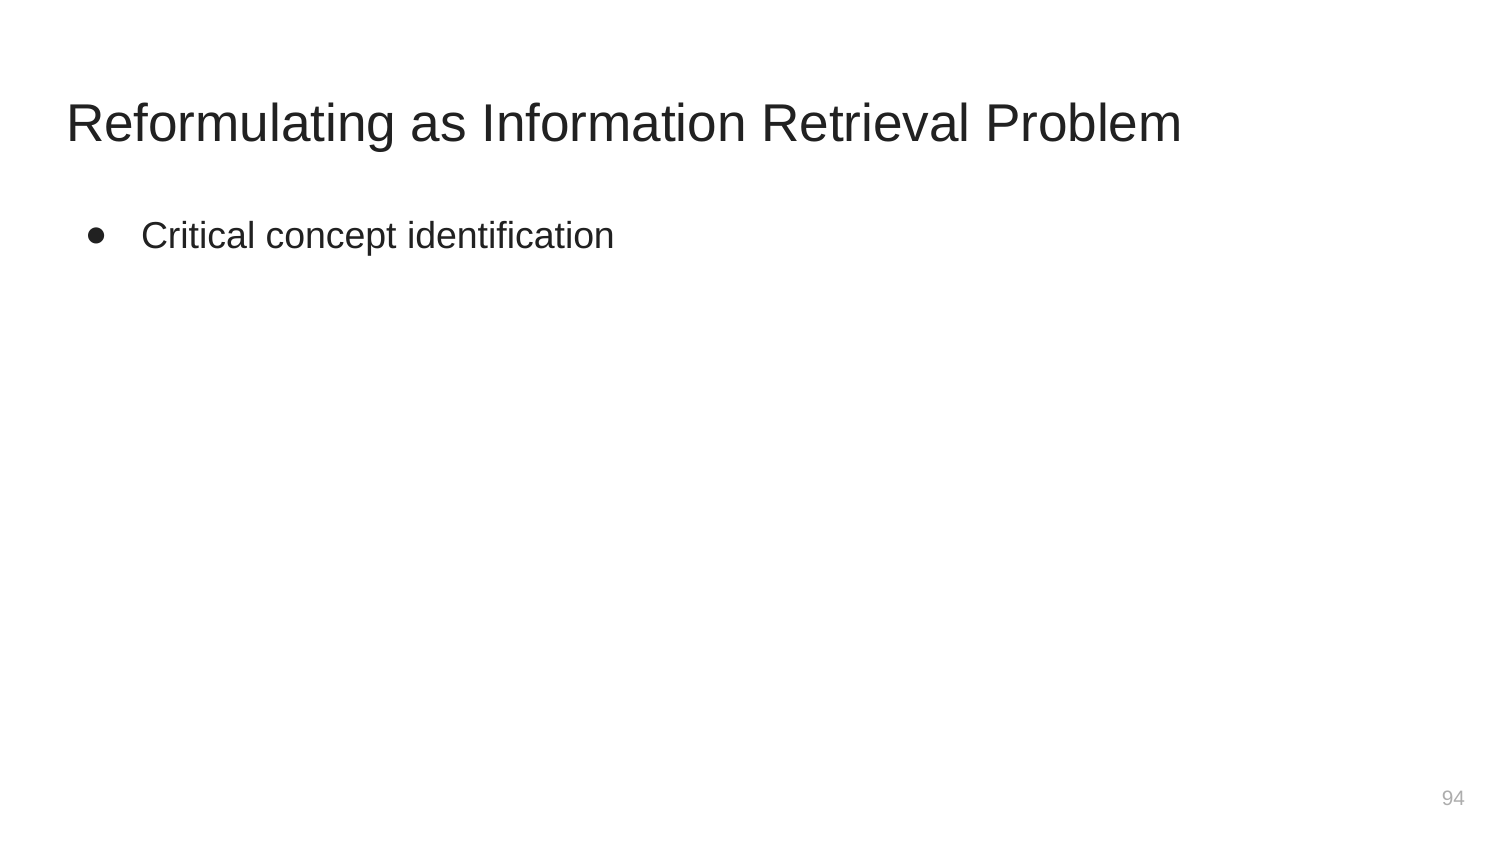

# Reformulating as Information Retrieval Problem
Critical concept identification

94